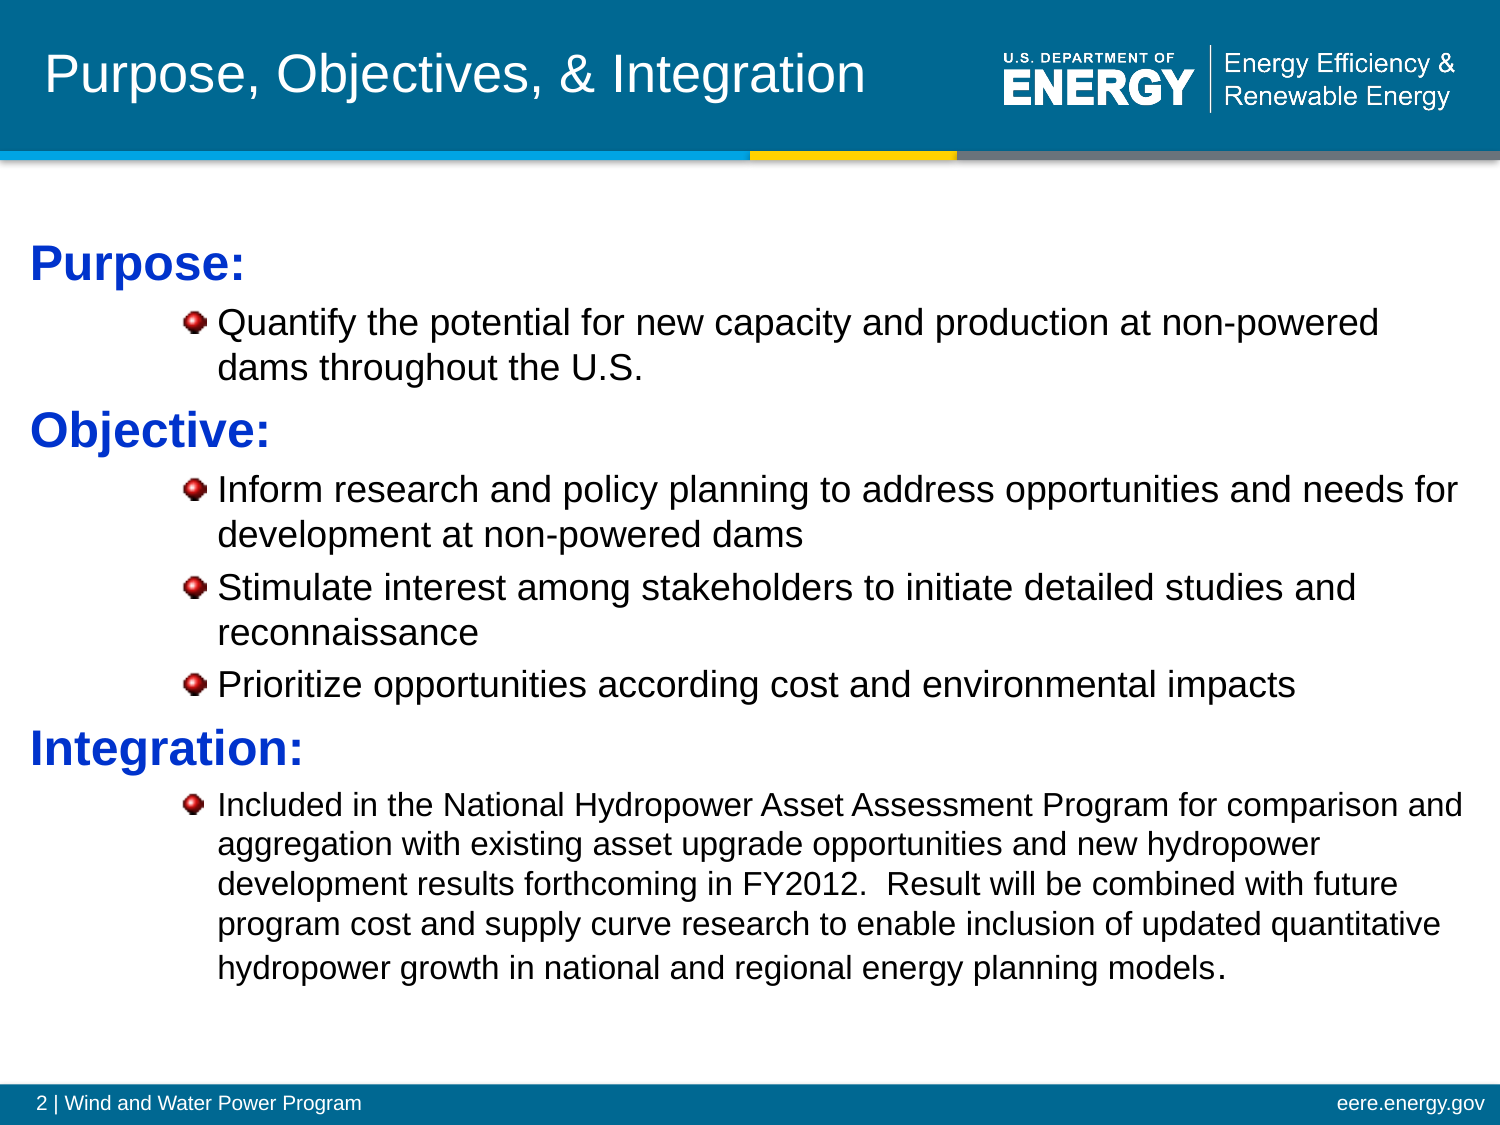

# Purpose, Objectives, & Integration
Purpose:
Quantify the potential for new capacity and production at non-powered dams throughout the U.S.
Objective:
Inform research and policy planning to address opportunities and needs for development at non-powered dams
Stimulate interest among stakeholders to initiate detailed studies and reconnaissance
Prioritize opportunities according cost and environmental impacts
Integration:
Included in the National Hydropower Asset Assessment Program for comparison and aggregation with existing asset upgrade opportunities and new hydropower development results forthcoming in FY2012.  Result will be combined with future program cost and supply curve research to enable inclusion of updated quantitative hydropower growth in national and regional energy planning models.